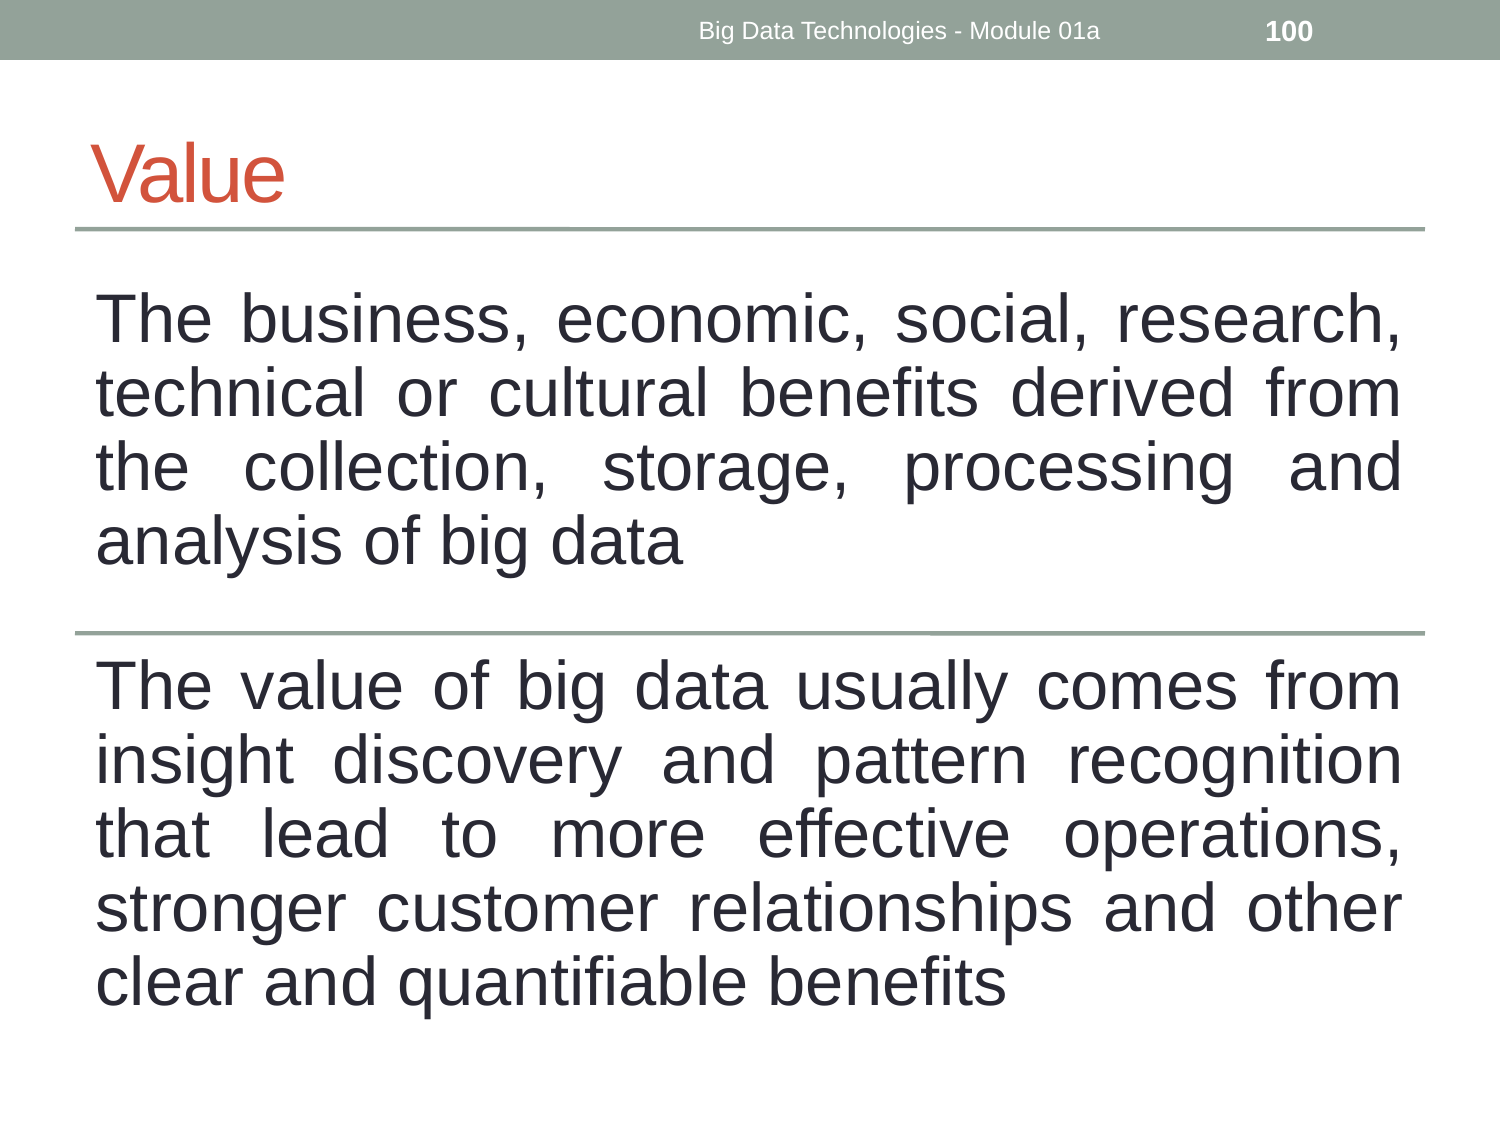

Big Data Technologies - Module 01a
100
# Value
The business, economic, social, research, technical or cultural benefits derived from the collection, storage, processing and analysis of big data
The value of big data usually comes from insight discovery and pattern recognition that lead to more effective operations, stronger customer relationships and other clear and quantifiable benefits